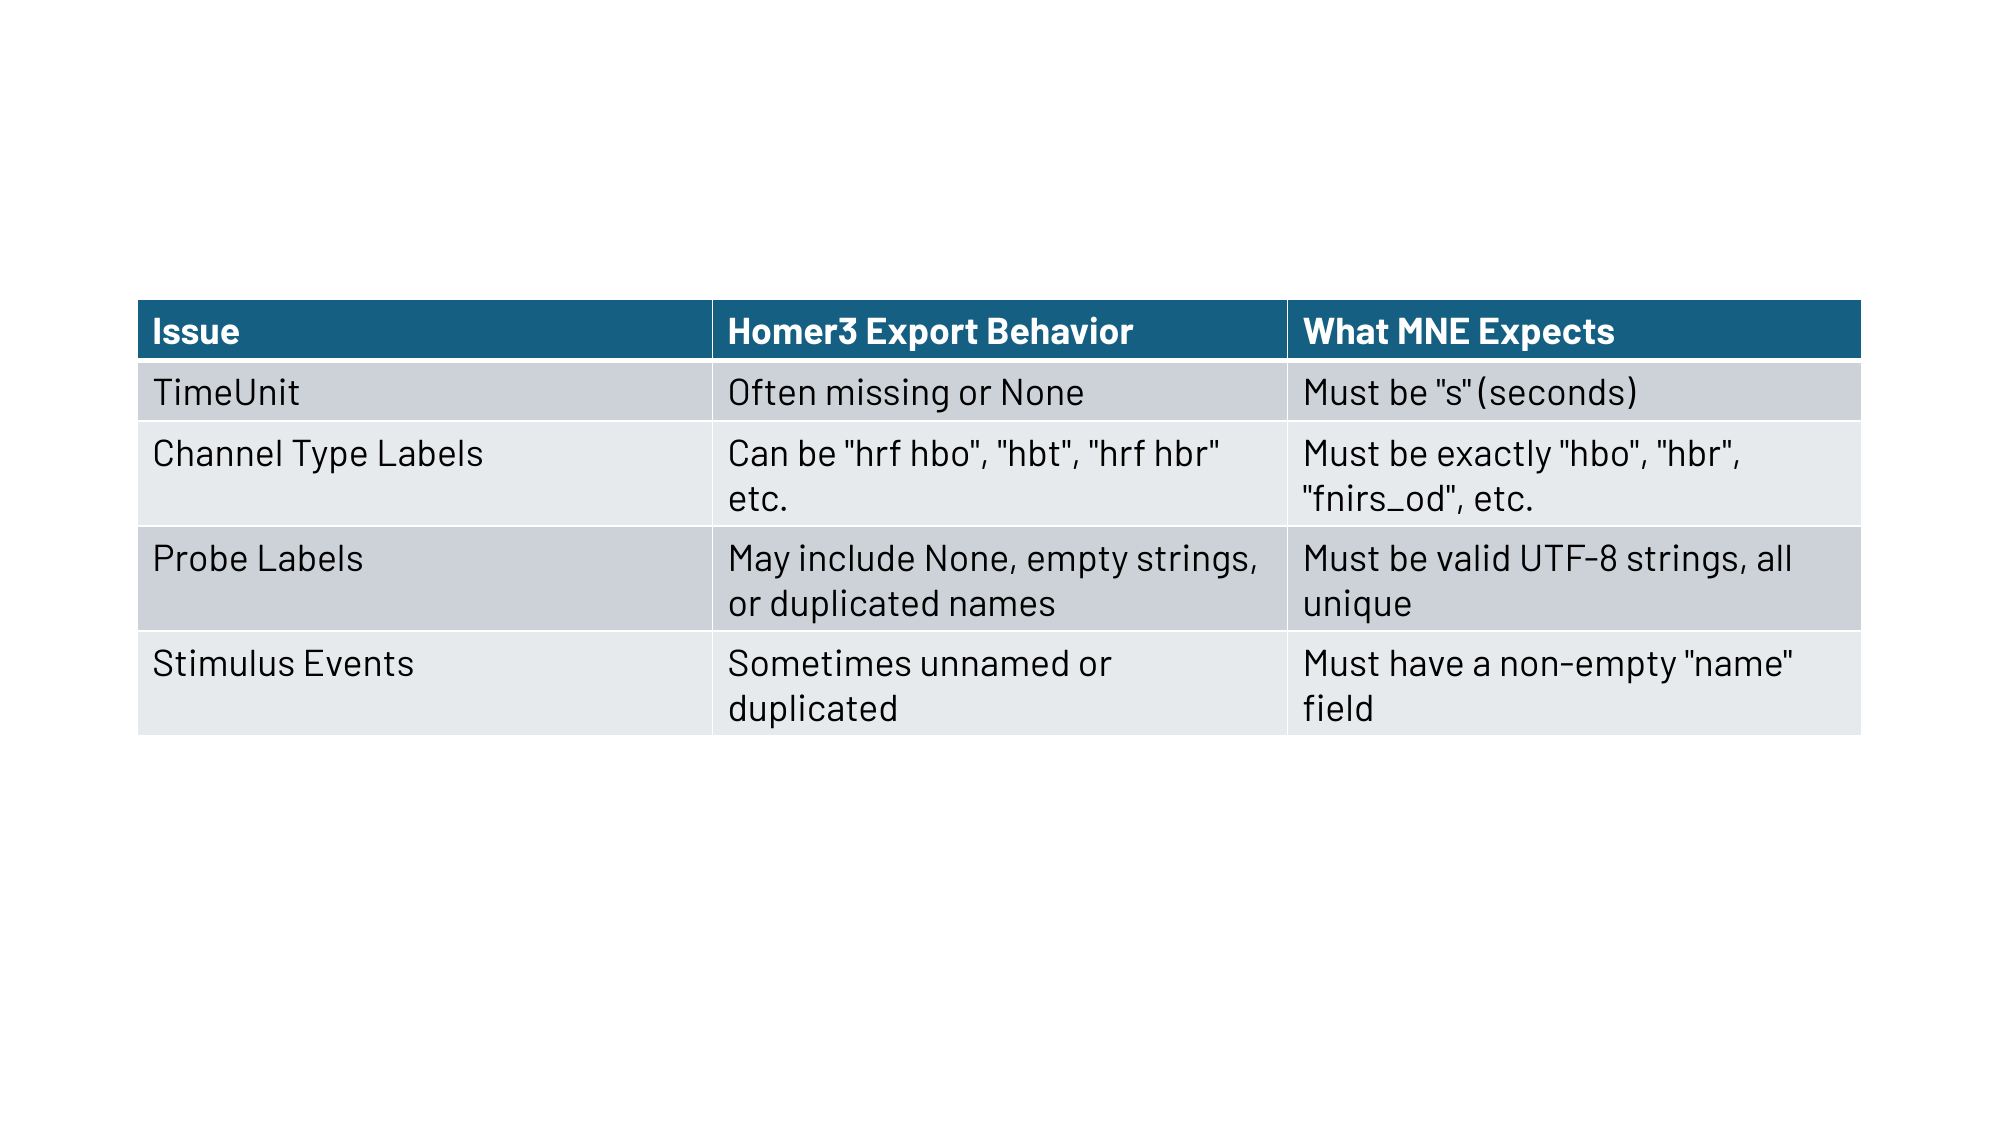

#
| Issue | Homer3 Export Behavior | What MNE Expects |
| --- | --- | --- |
| TimeUnit | Often missing or None | Must be "s" (seconds) |
| Channel Type Labels | Can be "hrf hbo", "hbt", "hrf hbr" etc. | Must be exactly "hbo", "hbr", "fnirs\_od", etc. |
| Probe Labels | May include None, empty strings, or duplicated names | Must be valid UTF-8 strings, all unique |
| Stimulus Events | Sometimes unnamed or duplicated | Must have a non-empty "name" field |